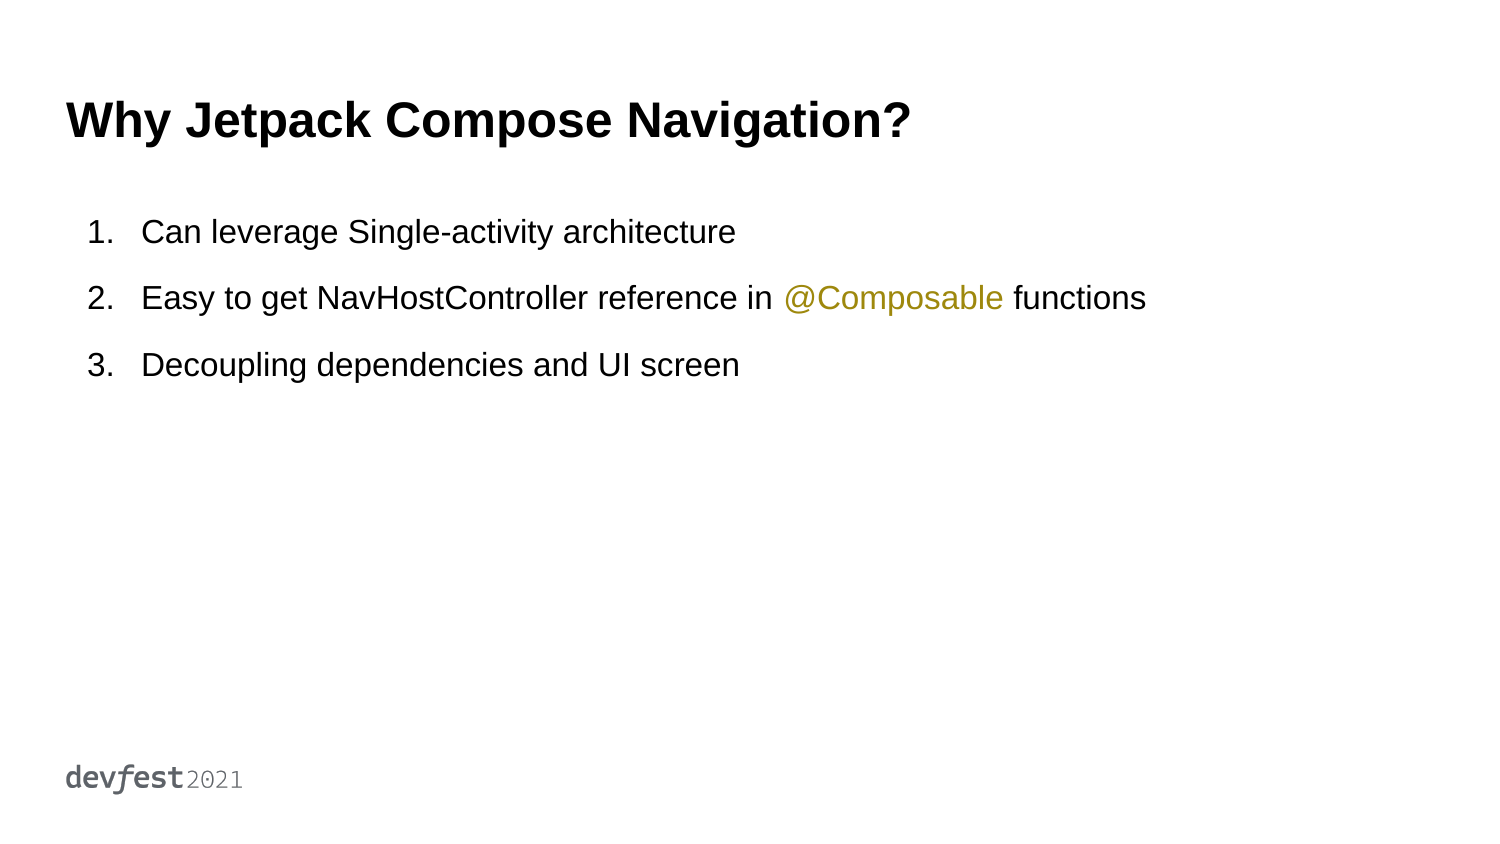

# Why Jetpack Compose Navigation?
Can leverage Single-activity architecture
Easy to get NavHostController reference in @Composable functions
Decoupling dependencies and UI screen